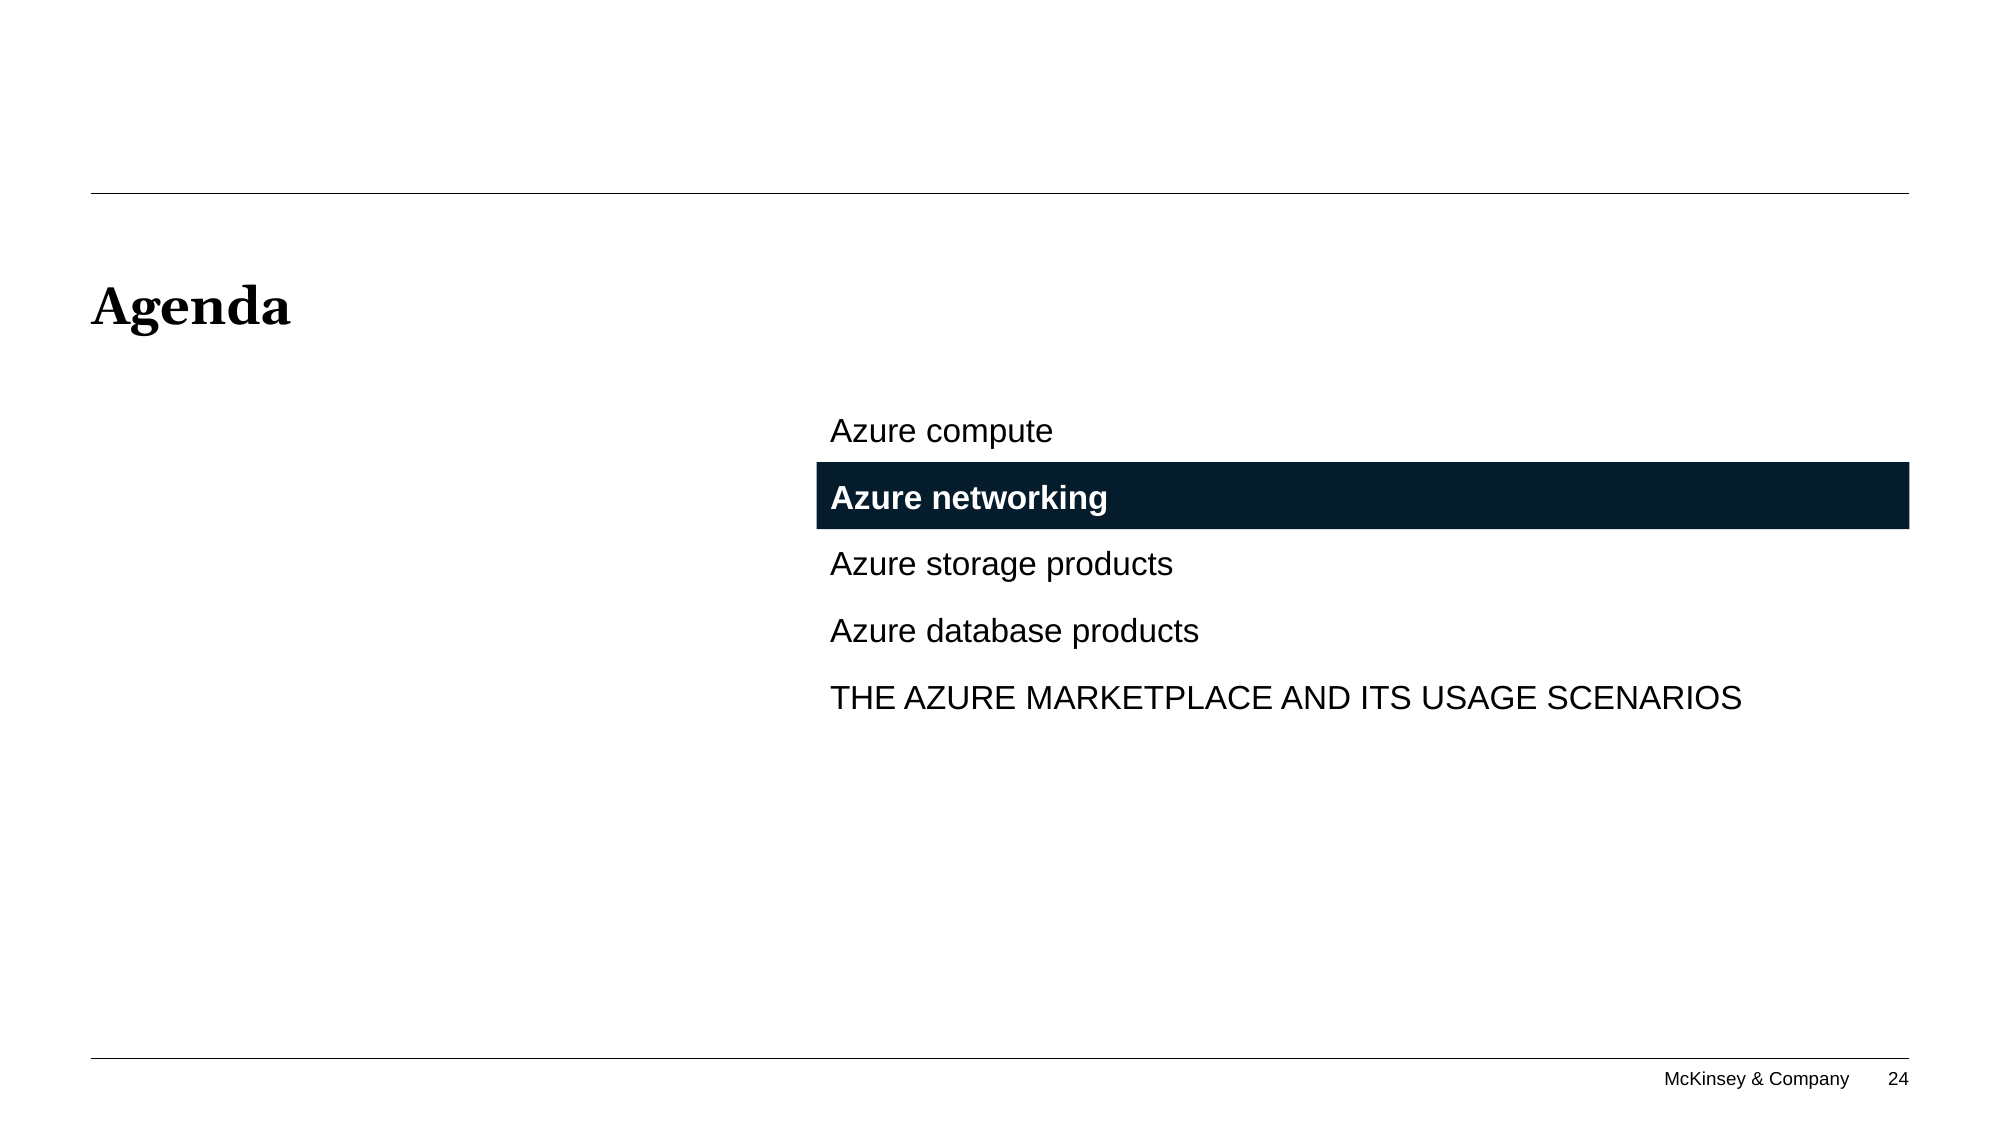

# Agenda
Azure compute
Azure networking
Azure storage products
Azure database products
The Azure Marketplace and its usage scenarios